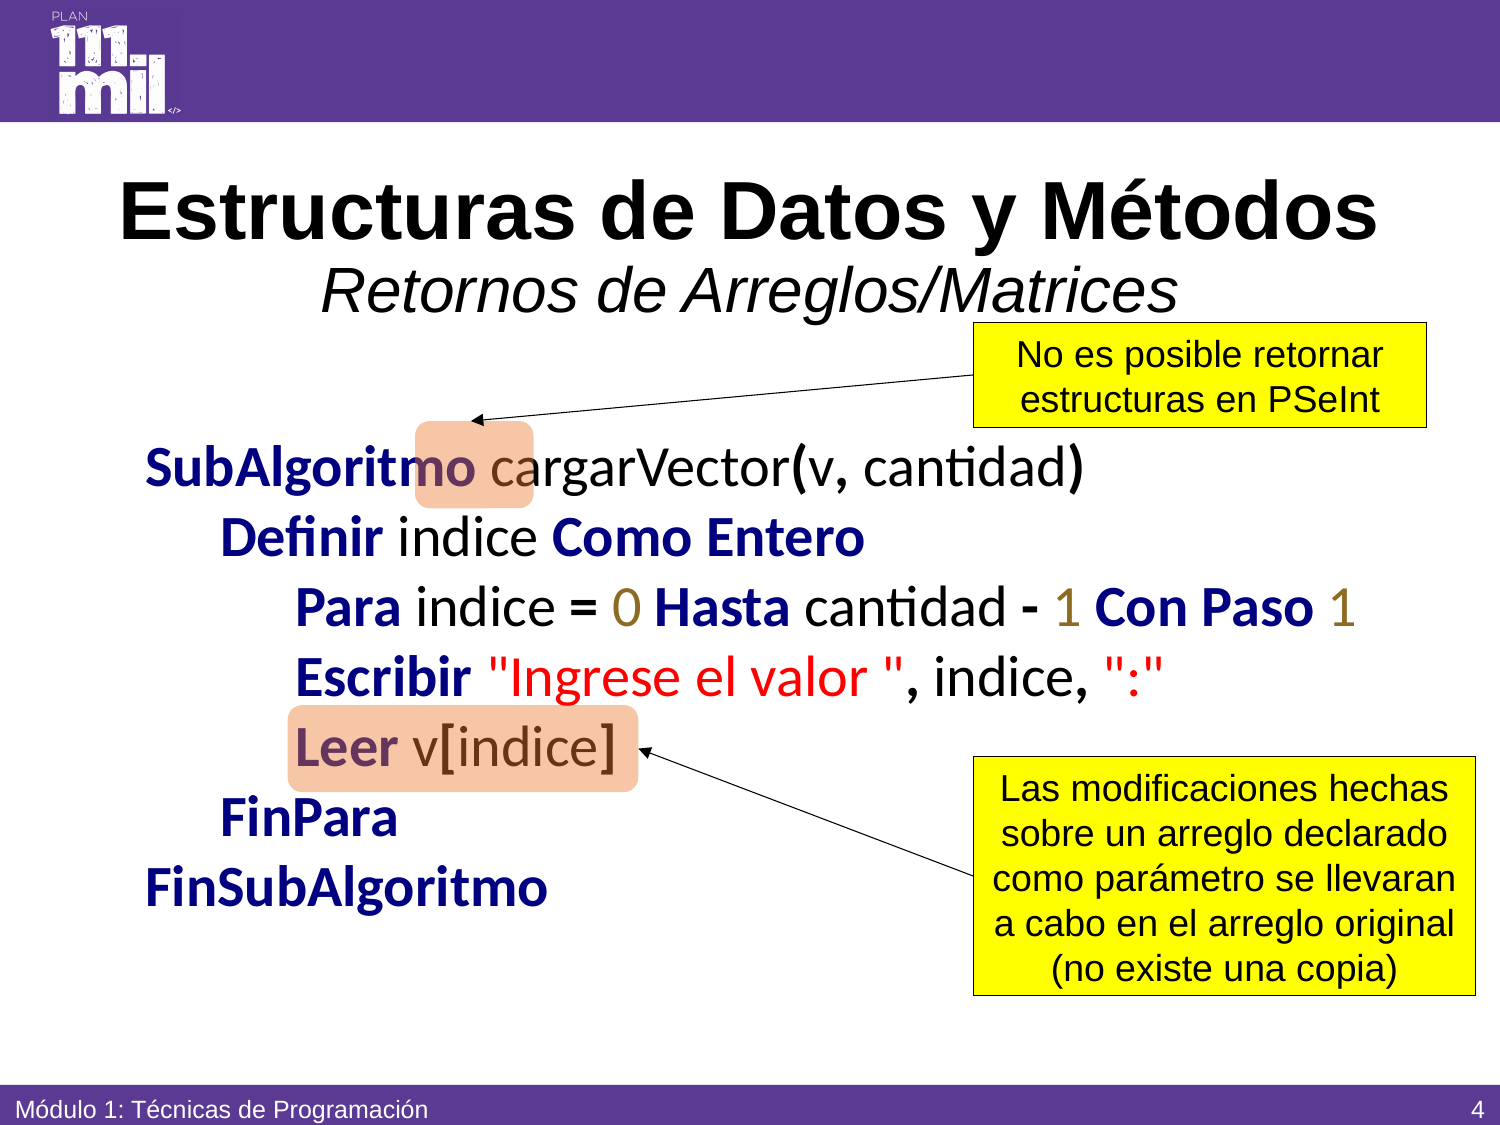

# Estructuras de Datos y Métodos Retornos de Arreglos/Matrices
No es posible retornar estructuras en PSeInt
SubAlgoritmo cargarVector(v, cantidad)
Definir indice Como Entero
Para indice = 0 Hasta cantidad - 1 Con Paso 1
Escribir "Ingrese el valor ", indice, ":"
Leer v[indice]
FinPara
FinSubAlgoritmo

Las modificaciones hechas sobre un arreglo declarado como parámetro se llevaran a cabo en el arreglo original (no existe una copia)
4
Módulo 1: Técnicas de Programación